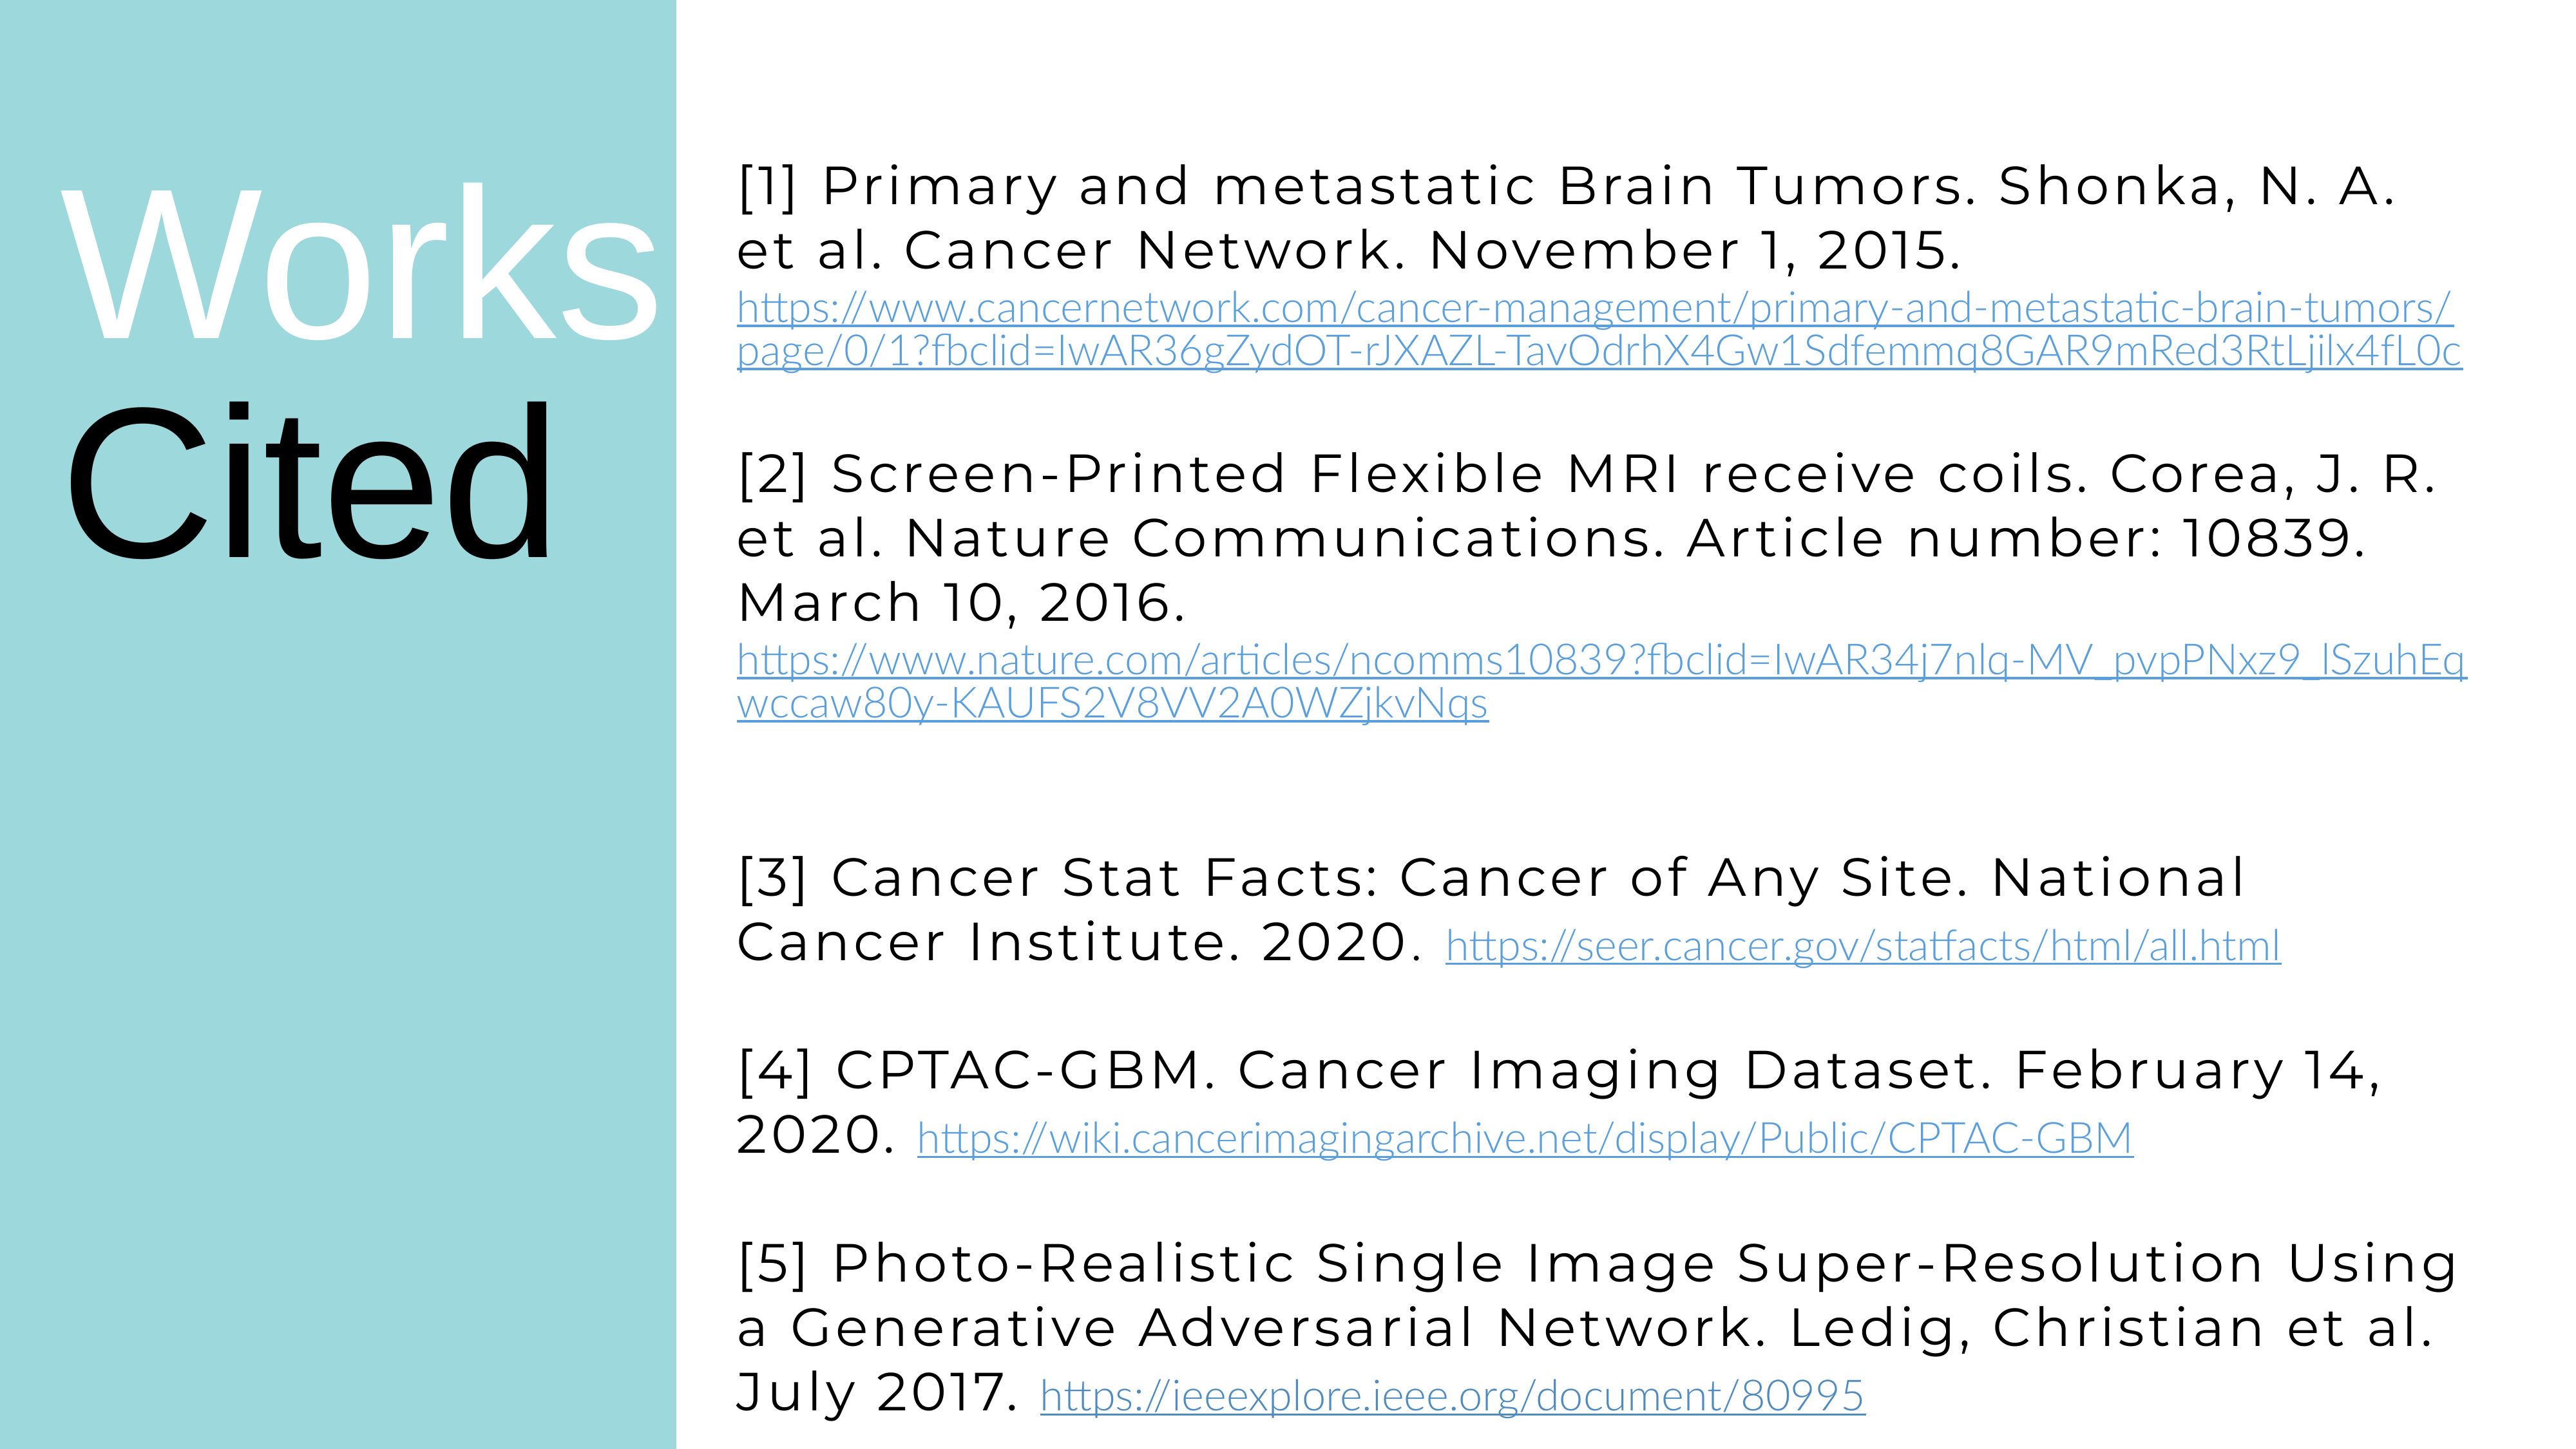

[1] Primary and metastatic Brain Tumors. Shonka, N. A. et al. Cancer Network. November 1, 2015. https://www.cancernetwork.com/cancer-management/primary-and-metastatic-brain-tumors/page/0/1?fbclid=IwAR36gZydOT-rJXAZL-TavOdrhX4Gw1Sdfemmq8GAR9mRed3RtLjilx4fL0c

[2] Screen-Printed Flexible MRI receive coils. Corea, J. R. et al. Nature Communications. Article number: 10839. March 10, 2016. https://www.nature.com/articles/ncomms10839?fbclid=IwAR34j7nlq-MV_pvpPNxz9_lSzuhEqwccaw80y-KAUFS2V8VV2A0WZjkvNqs

[3] Cancer Stat Facts: Cancer of Any Site. National Cancer Institute. 2020. https://seer.cancer.gov/statfacts/html/all.html

[4] CPTAC-GBM. Cancer Imaging Dataset. February 14, 2020. https://wiki.cancerimagingarchive.net/display/Public/CPTAC-GBM

[5] Photo-Realistic Single Image Super-Resolution Using a Generative Adversarial Network. Ledig, Christian et al. July 2017. https://ieeexplore.ieee.org/document/80995
Works
Cited